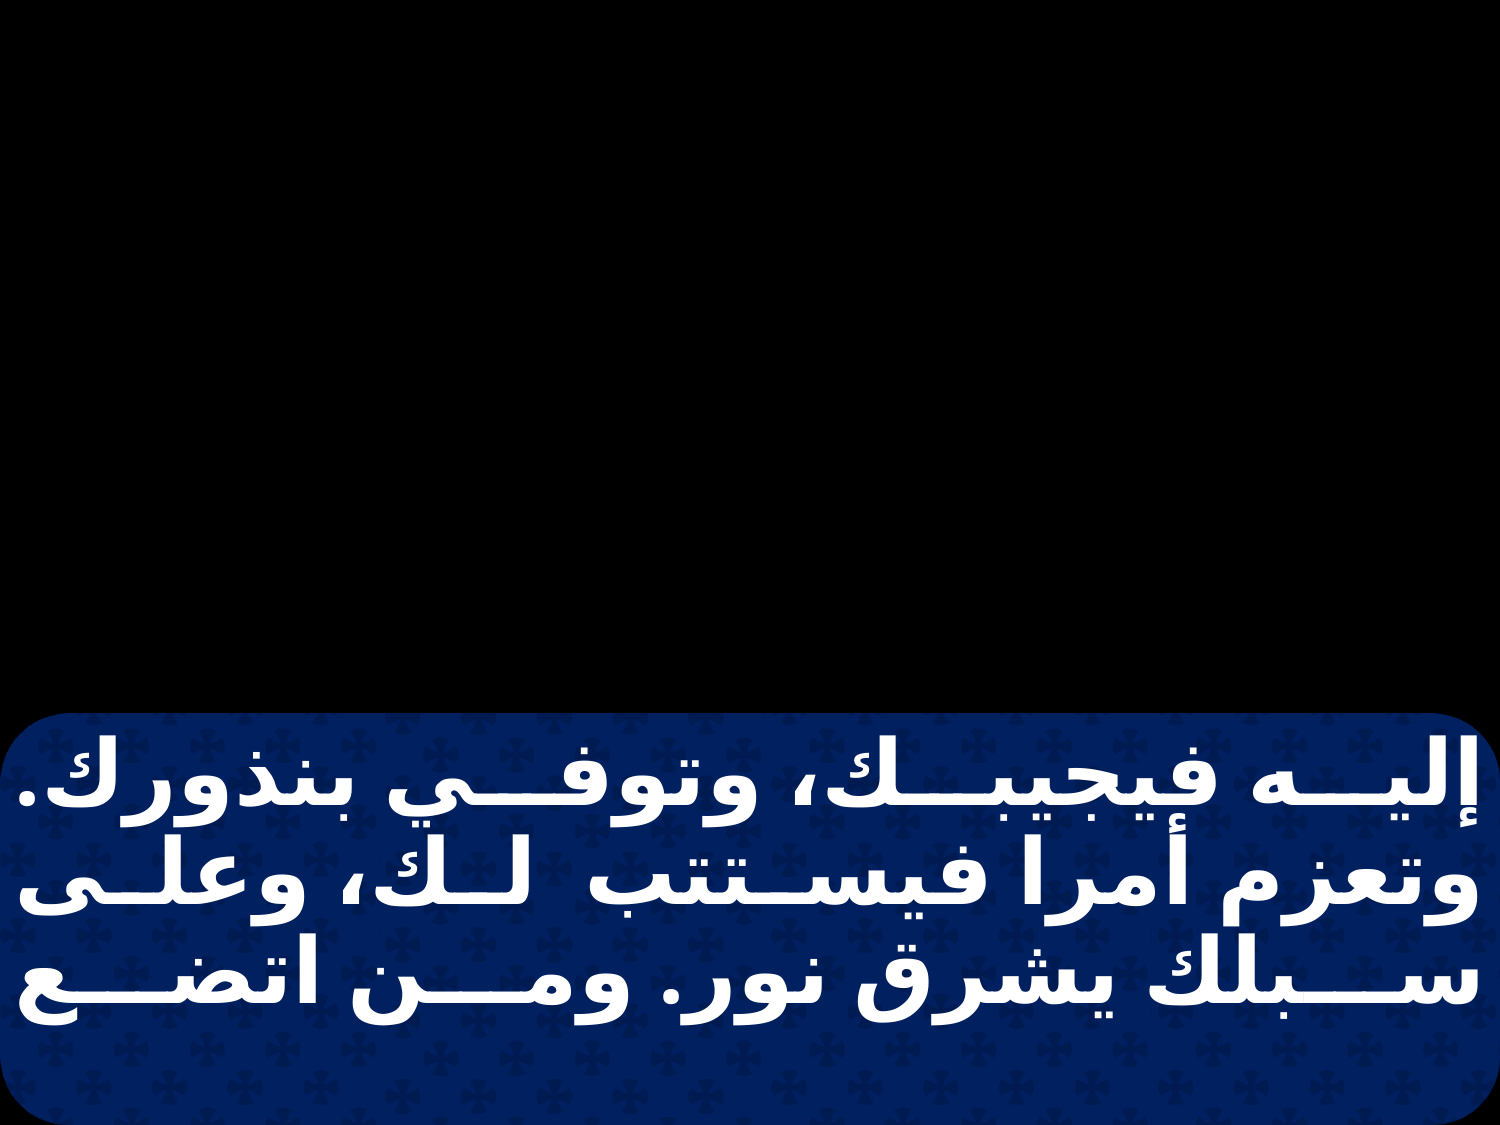

إليه فيجيبك، وتوفي بنذورك. وتعزم أمرا فيستتب  لك، وعلى سبلك يشرق نور. ومن اتضع